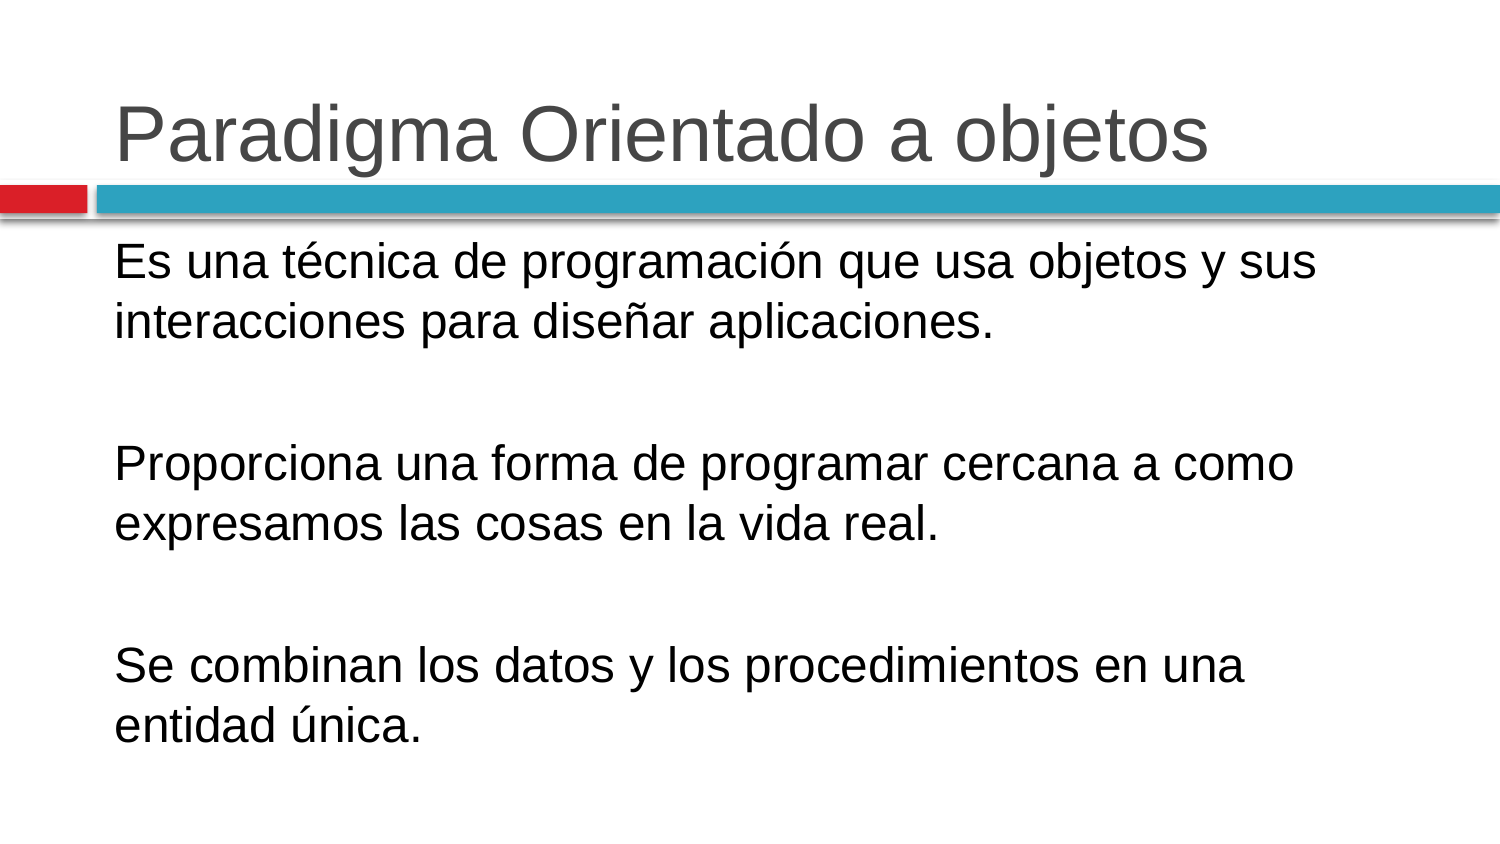

# Paradigma Orientado a objetos
Es una técnica de programación que usa objetos y sus interacciones para diseñar aplicaciones.

Proporciona una forma de programar cercana a como expresamos las cosas en la vida real.

Se combinan los datos y los procedimientos en una entidad única.